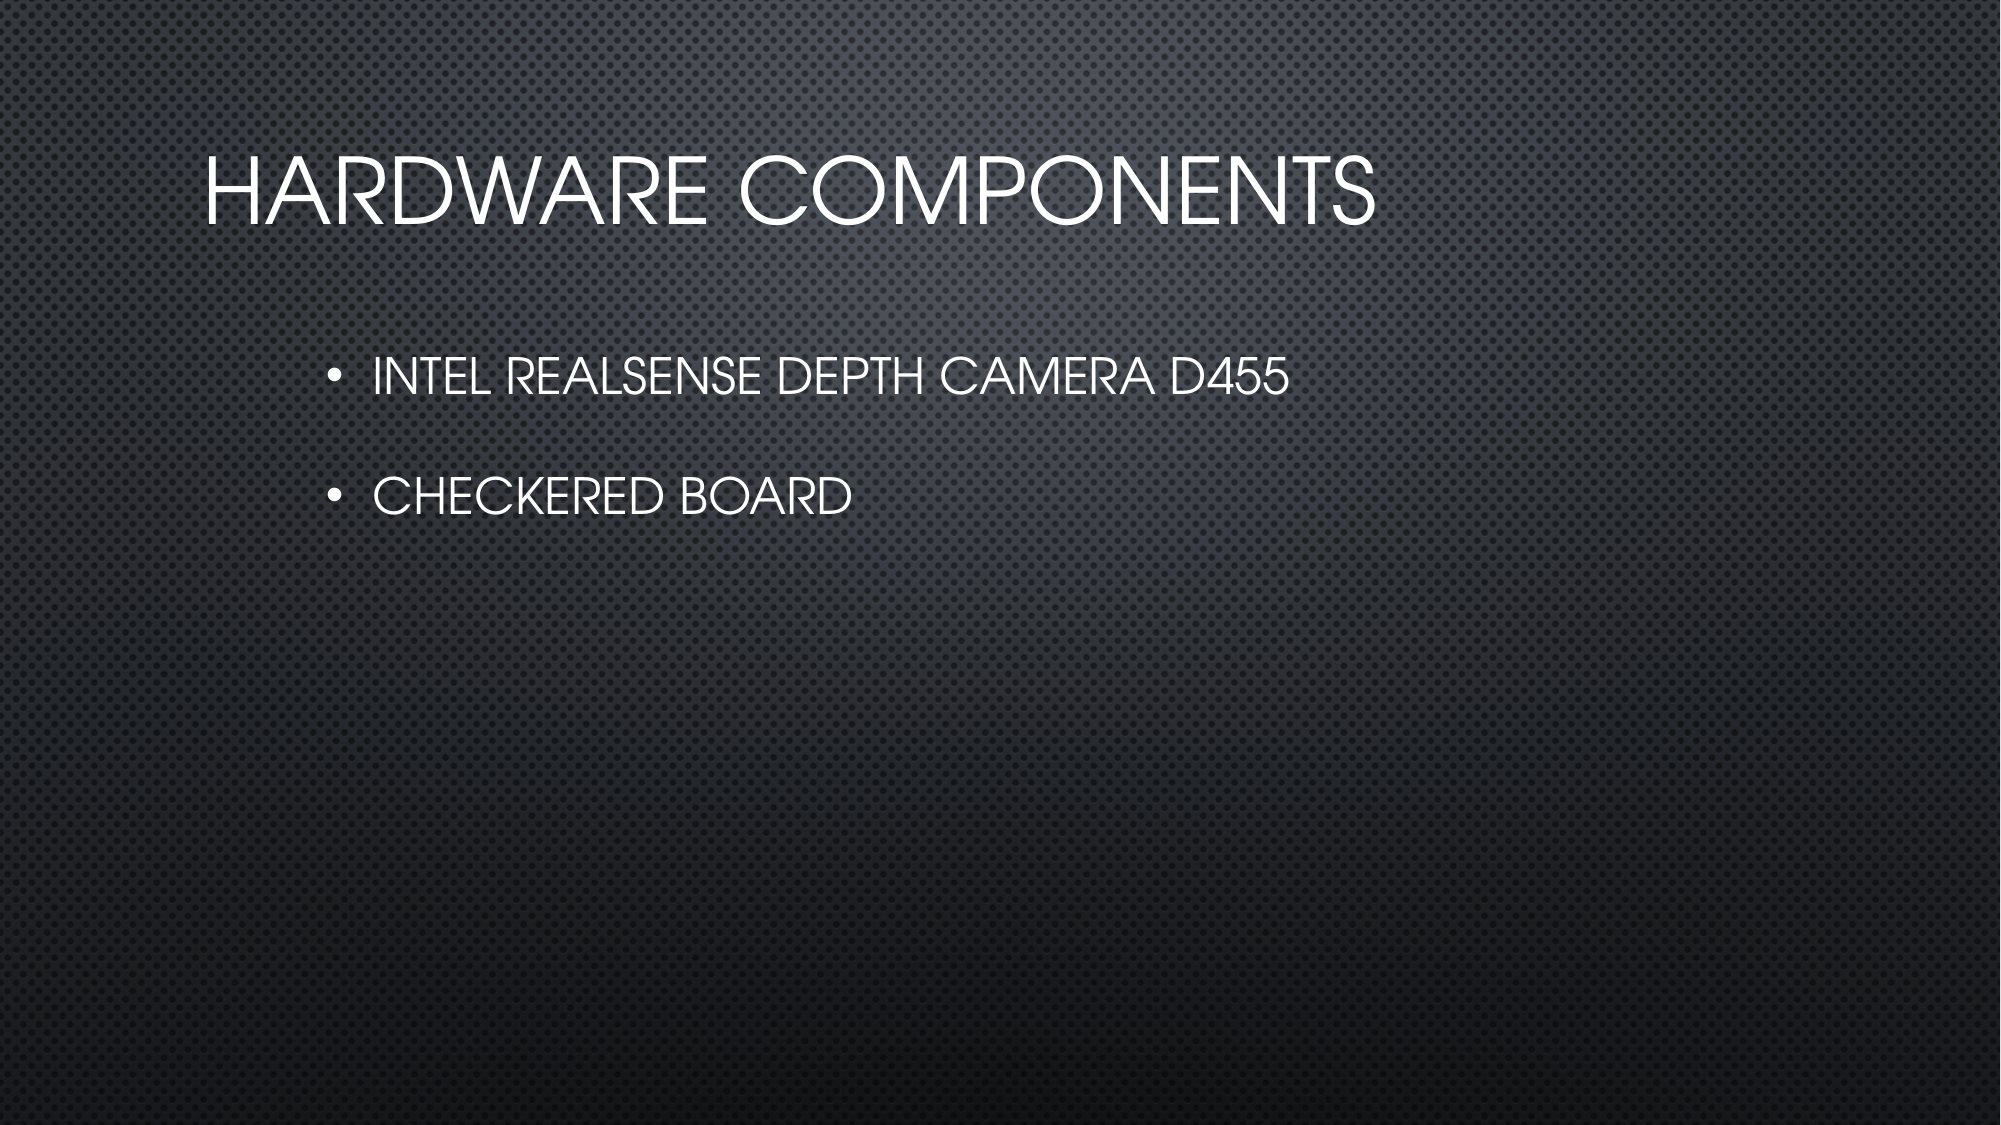

# Hardware components
INTEL REALSENSE DEPTH CAMERA D455
CHECKERED BOARD